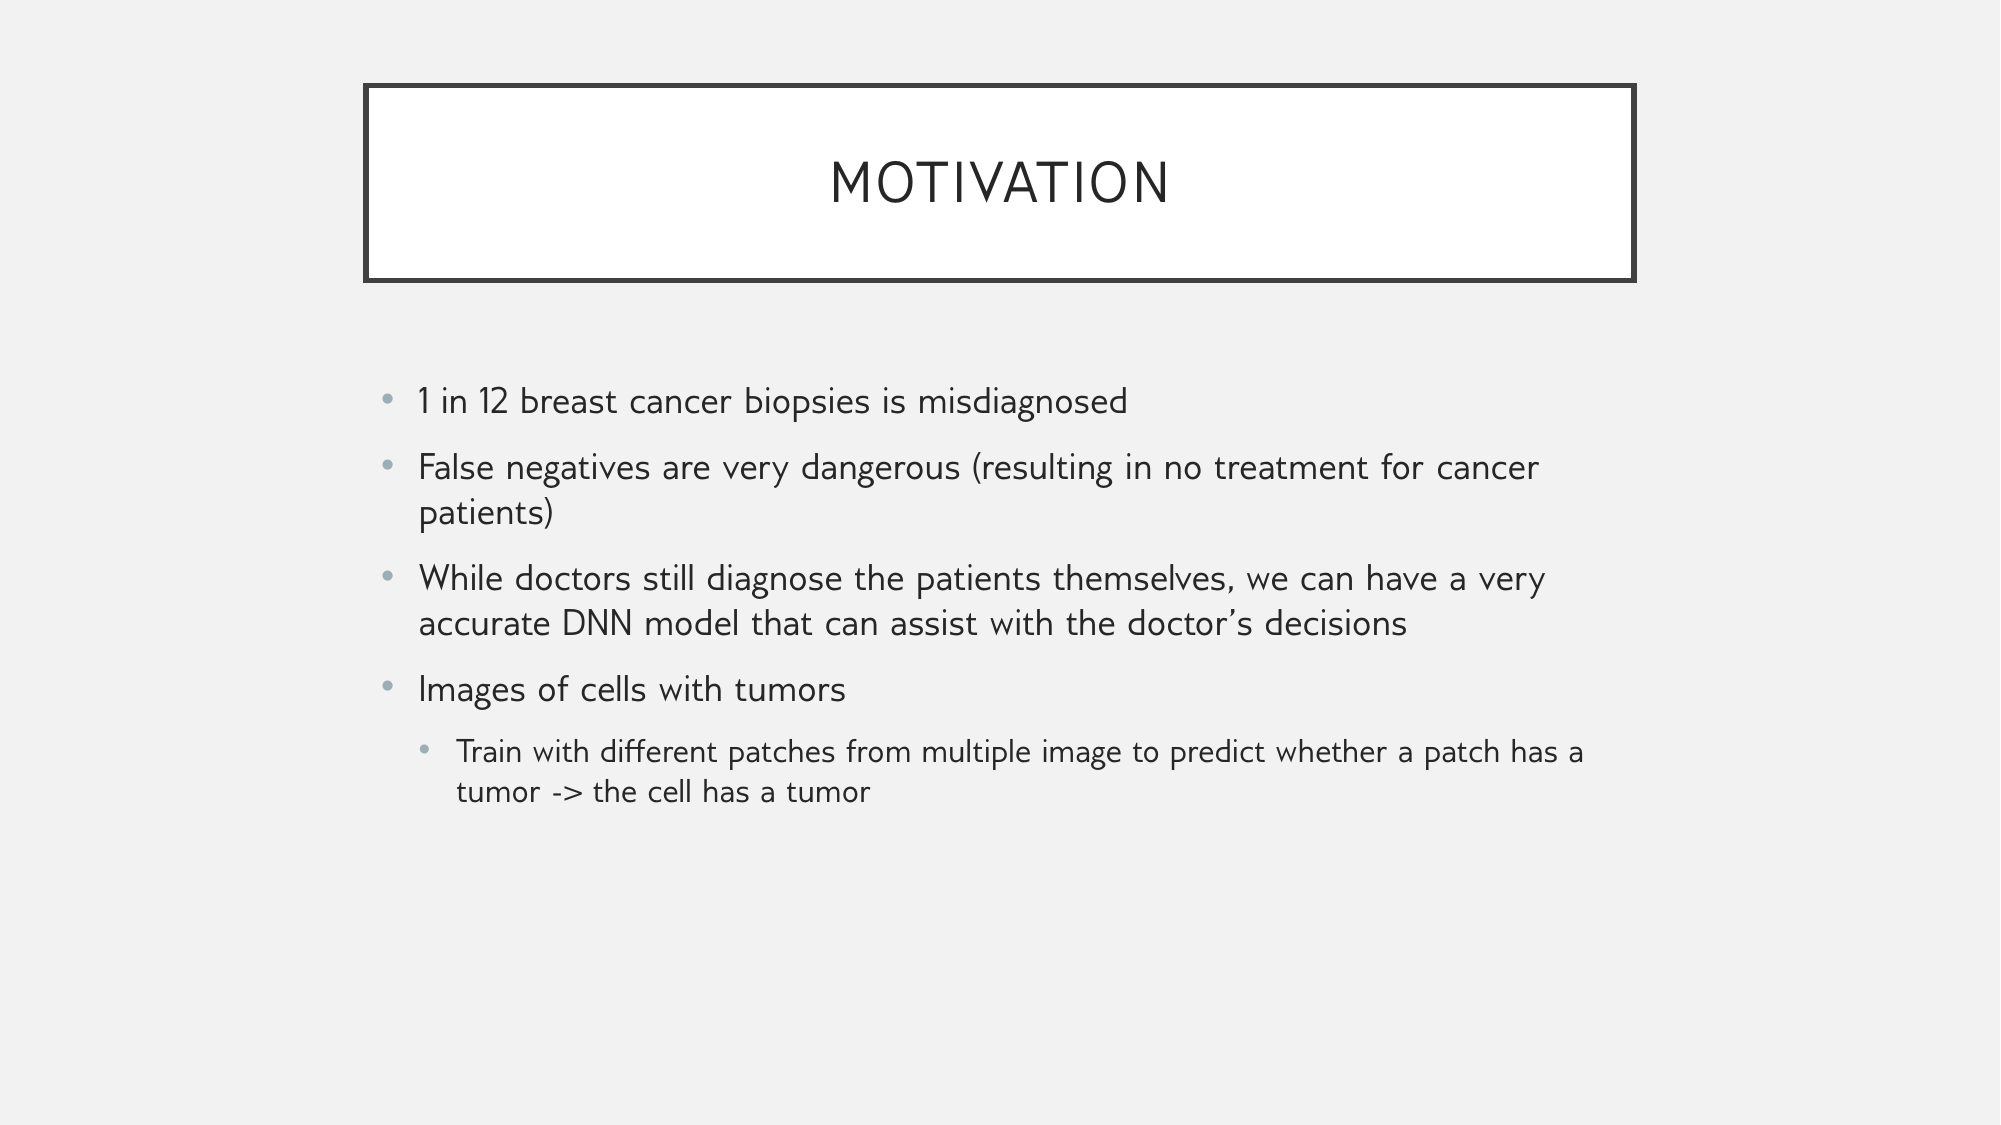

# Motivation
1 in 12 breast cancer biopsies is misdiagnosed
False negatives are very dangerous (resulting in no treatment for cancer patients)
While doctors still diagnose the patients themselves, we can have a very accurate DNN model that can assist with the doctor’s decisions
Images of cells with tumors
Train with different patches from multiple image to predict whether a patch has a tumor -> the cell has a tumor